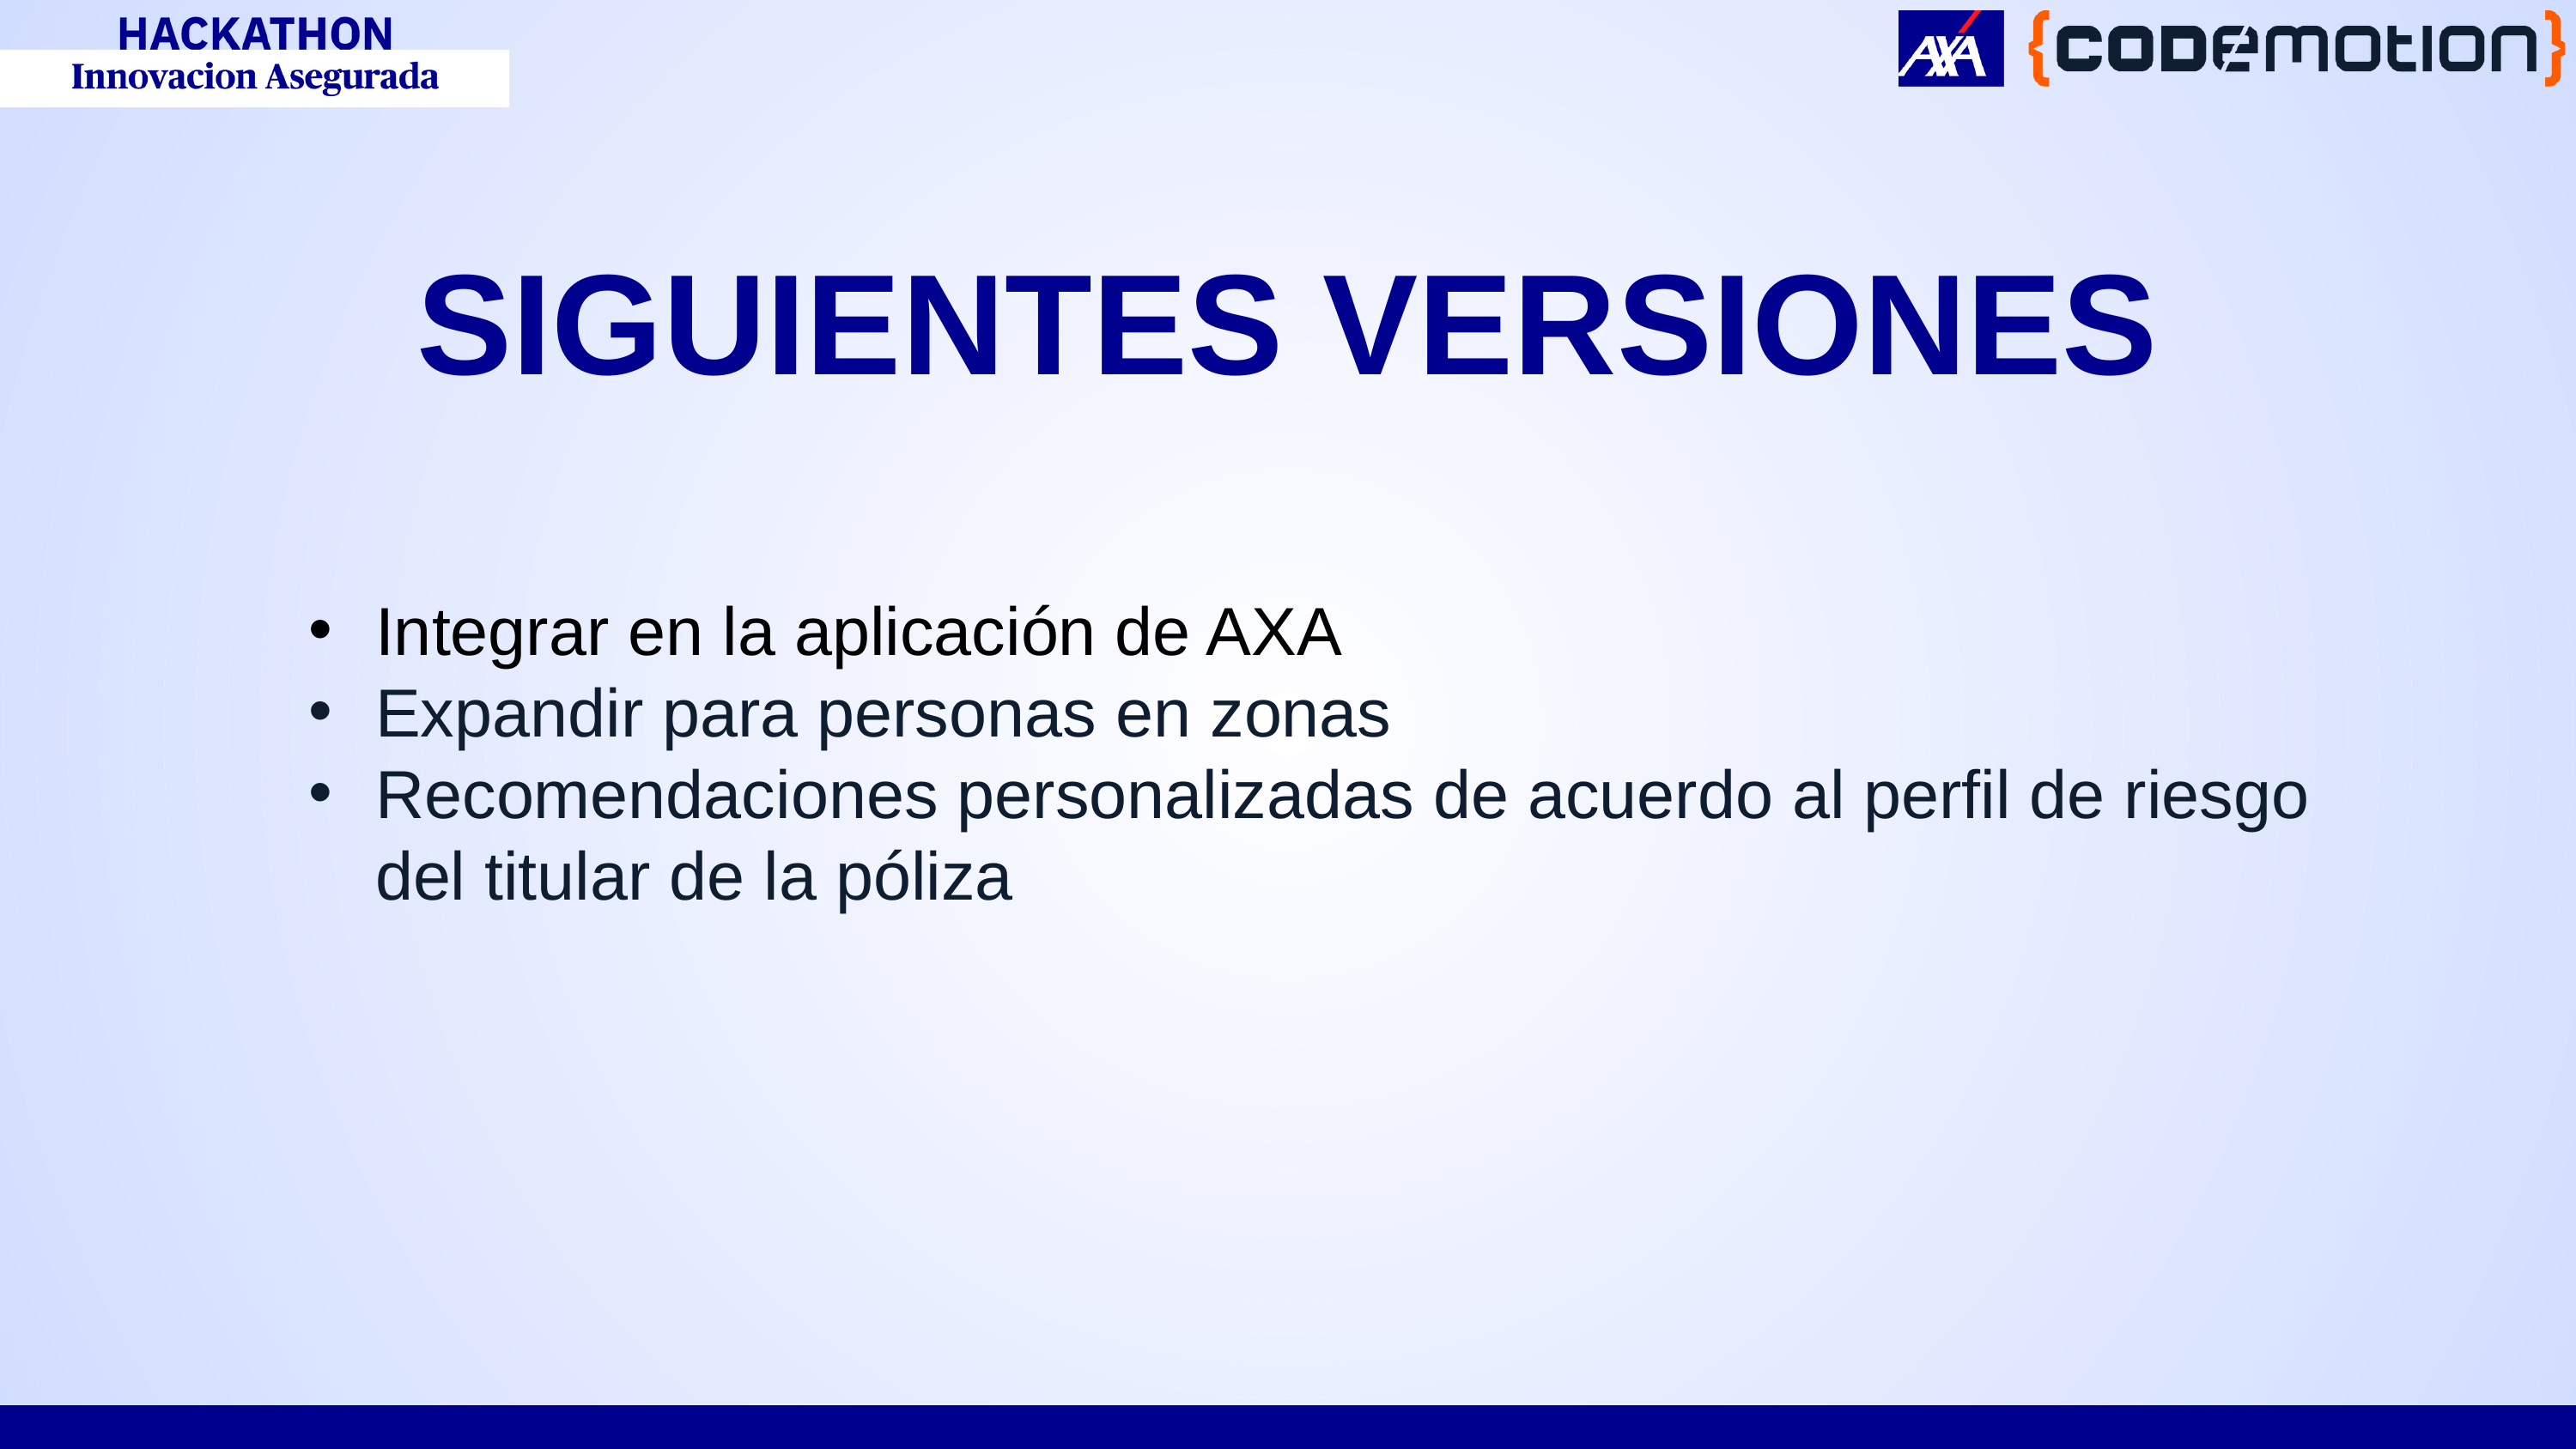

SIGUIENTES VERSIONES

Integrar en la aplicación de AXA
Expandir para personas en zonas
Recomendaciones personalizadas de acuerdo al perfil de riesgo del titular de la póliza